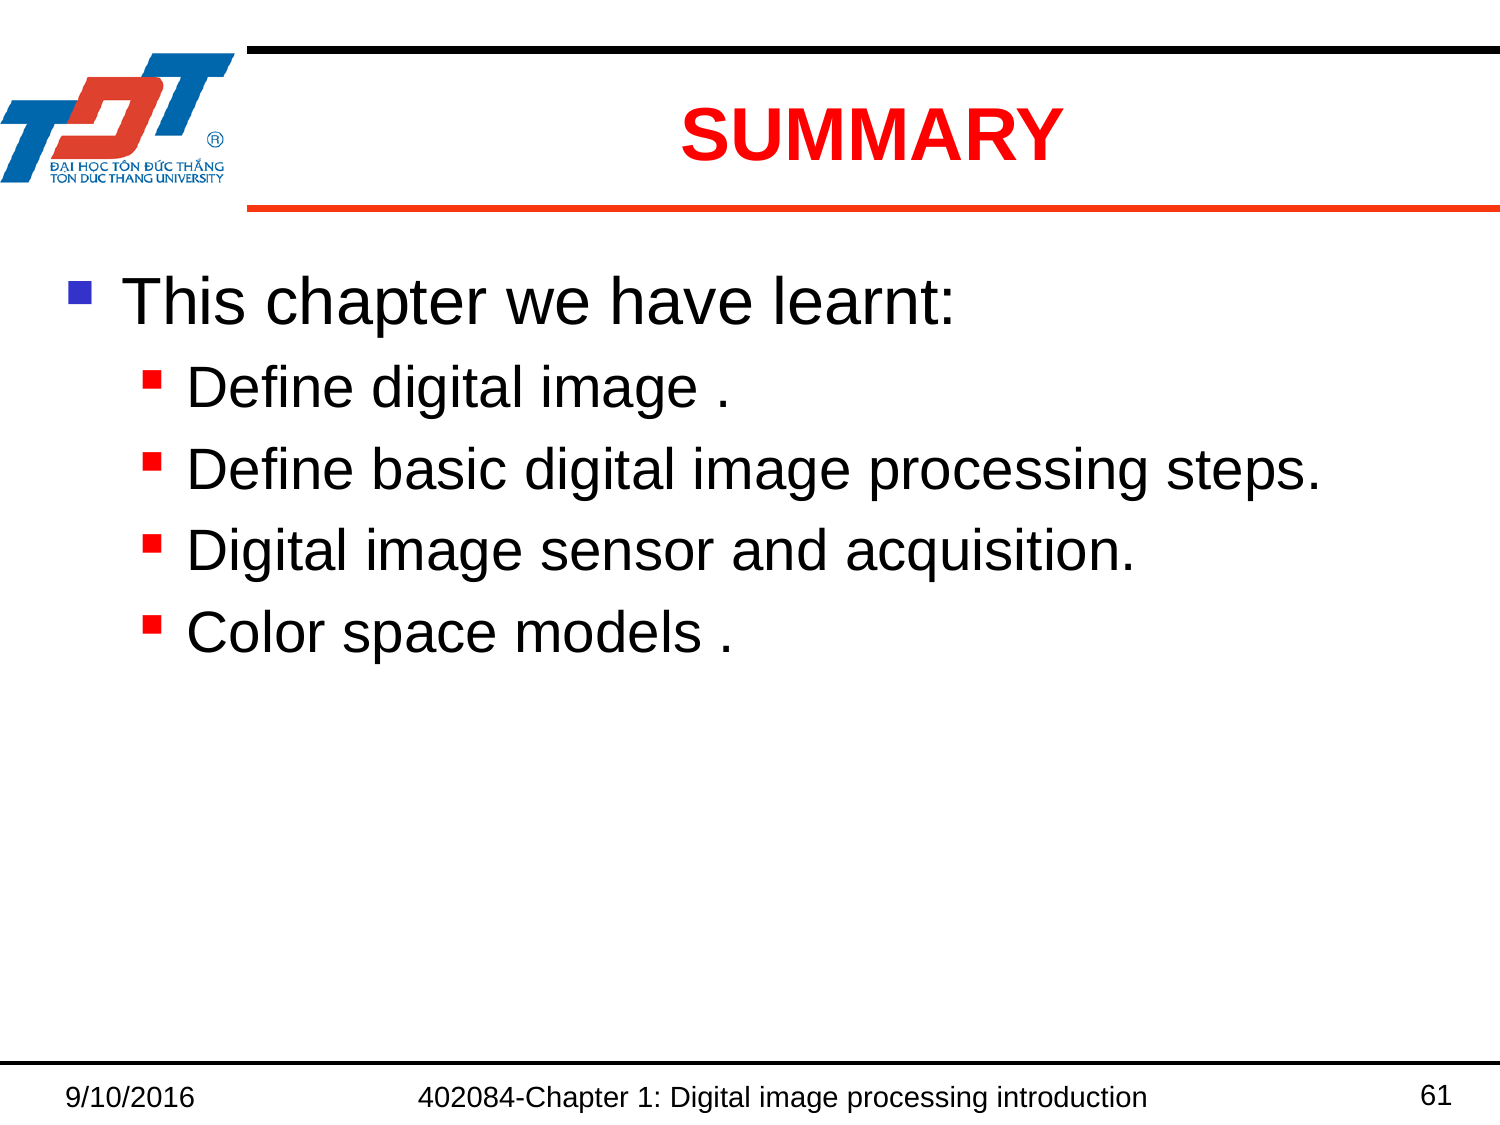

# SUMMARY
This chapter we have learnt:
Define digital image .
Define basic digital image processing steps.
Digital image sensor and acquisition.
Color space models .

61
9/10/2016
402084-Chapter 1: Digital image processing introduction